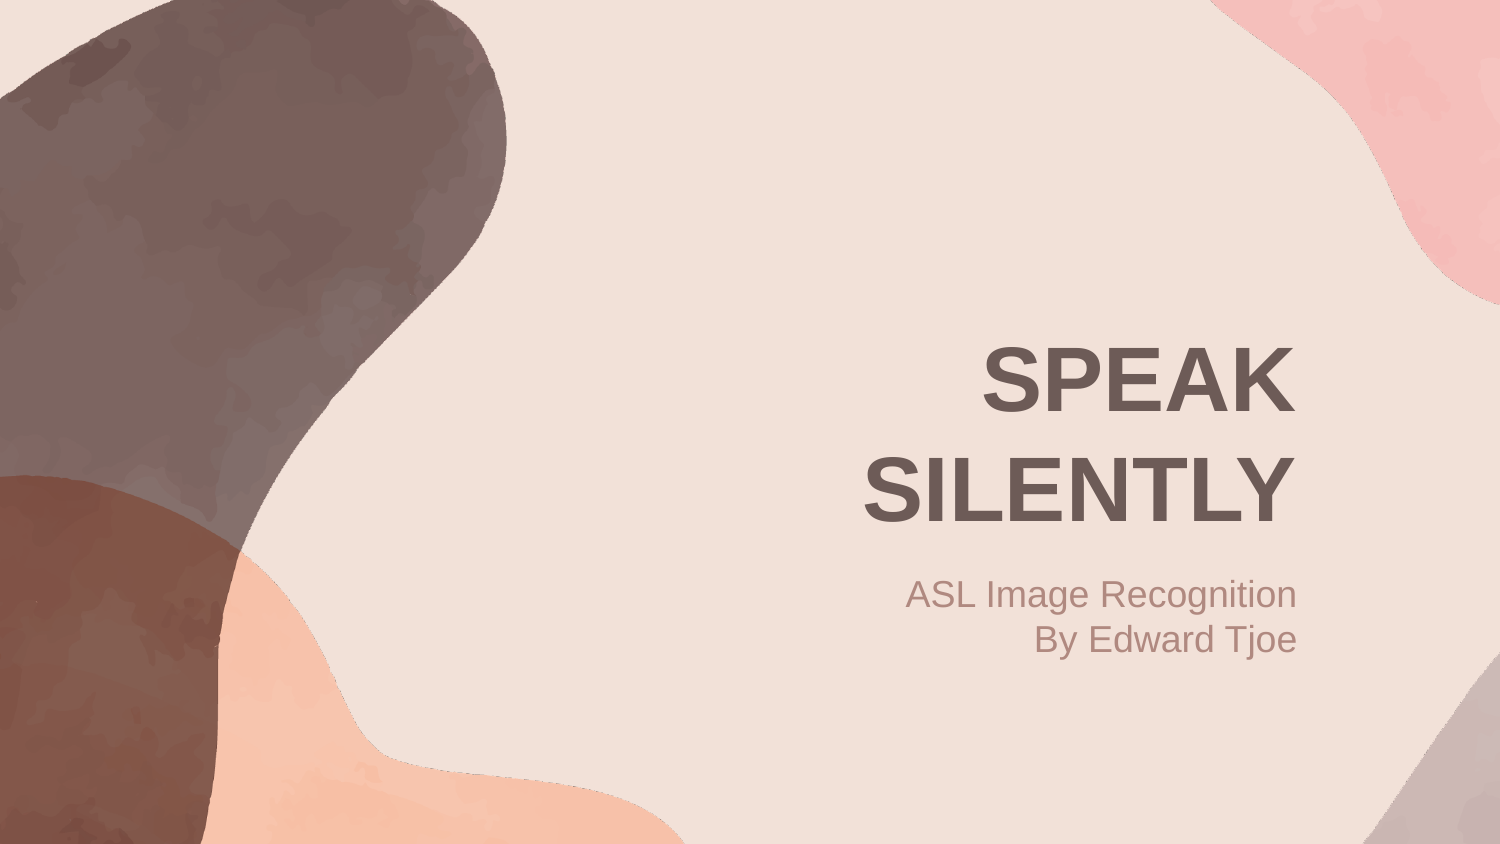

# SPEAK
 SILENTLY
ASL Image Recognition
By Edward Tjoe